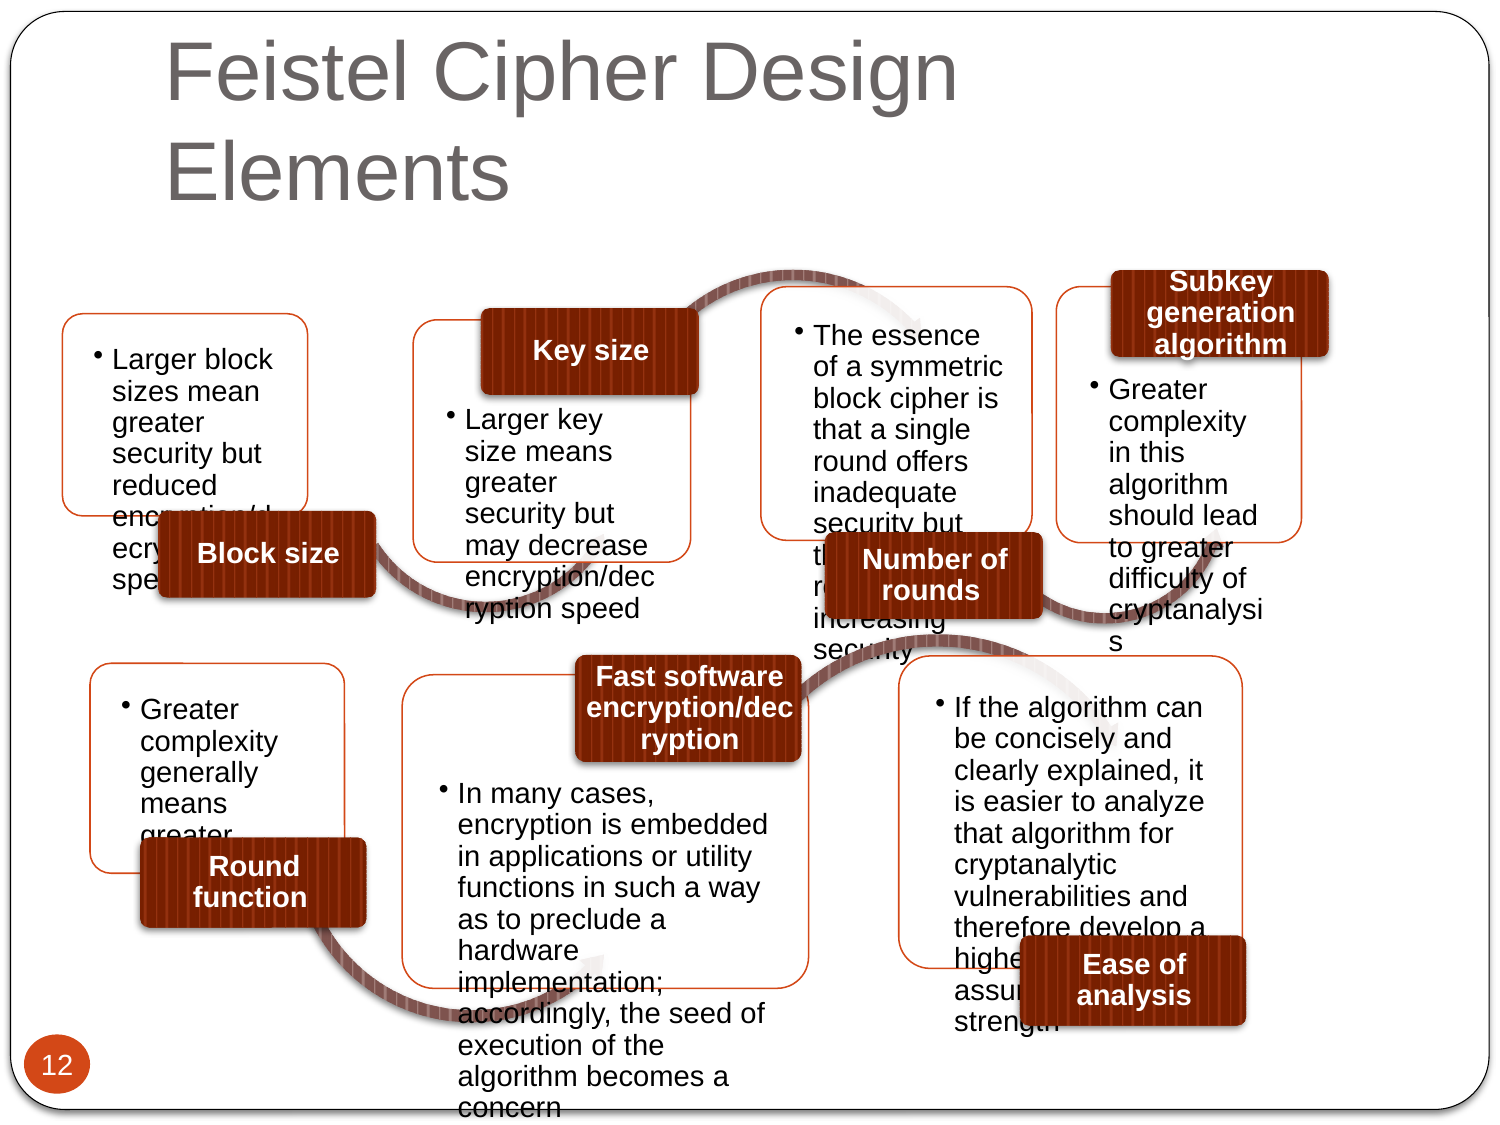

# Feistel Cipher Design Elements
Larger block sizes mean greater security but reduced encryption/decryption speed
Block size
Larger key size means greater security but may decrease encryption/decryption speed
Key size
The essence of a symmetric block cipher is that a single round offers inadequate security but that multiple rounds offer increasing security
Number of rounds
Greater complexity in this algorithm should lead to greater difficulty of cryptanalysis
Subkey generation algorithm
Greater complexity generally means greater resistance to cryptanalysis
Round function
In many cases, encryption is embedded in applications or utility functions in such a way as to preclude a hardware implementation; accordingly, the seed of execution of the algorithm becomes a concern
Fast software encryption/decryption
If the algorithm can be concisely and clearly explained, it is easier to analyze that algorithm for cryptanalytic vulnerabilities and therefore develop a higher level of assurance as to its strength
Ease of analysis
12